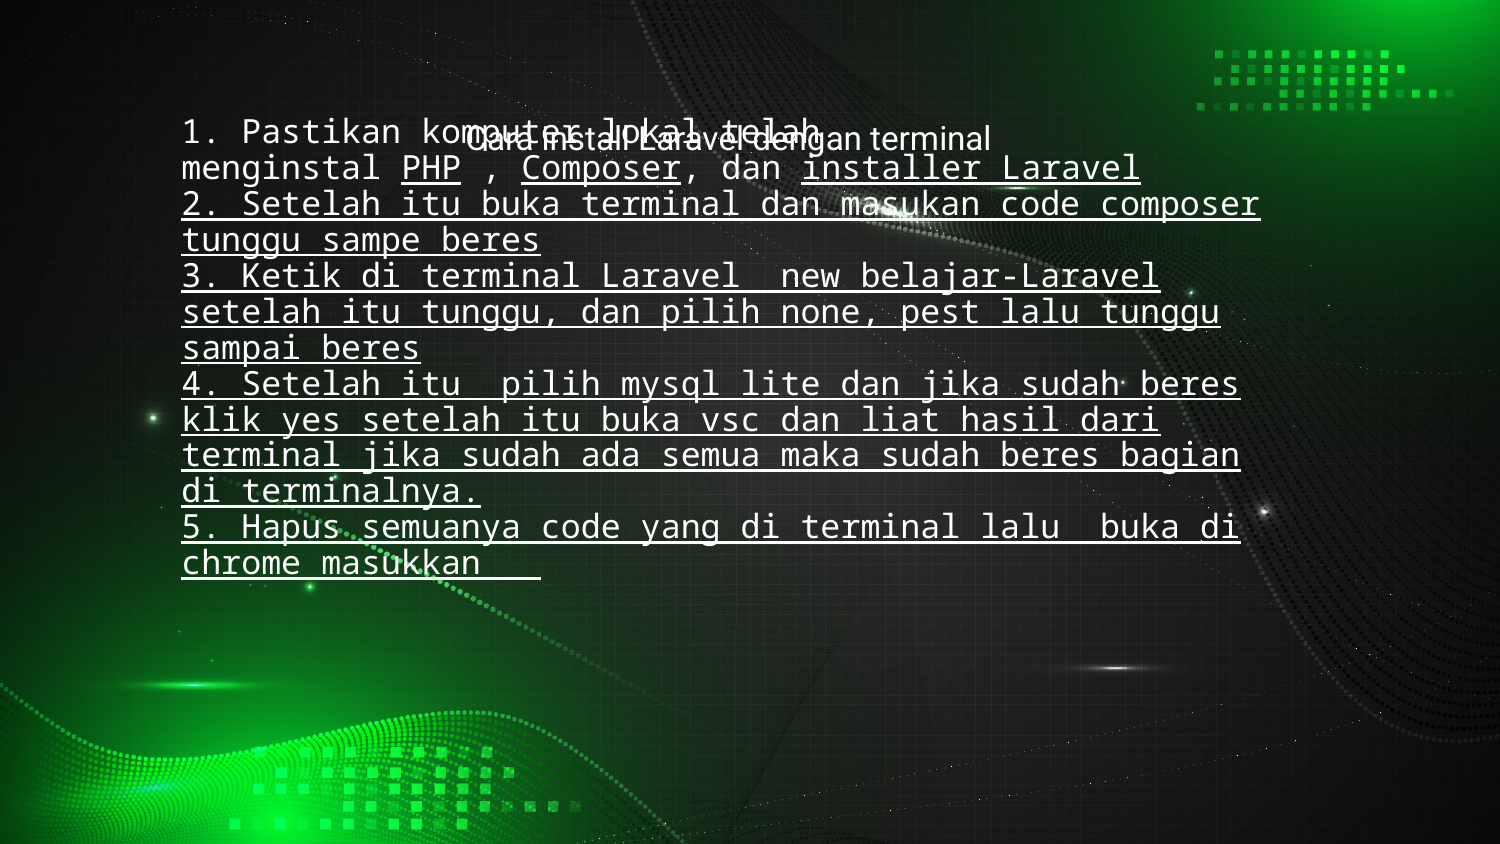

Cara install Laravel dengan terminal
# 1. Pastikan komputer lokal telah menginstal PHP , Composer, dan installer Laravel 2. Setelah itu buka terminal dan masukan code composer tunggu sampe beres 3. Ketik di terminal Laravel  new belajar-Laravel setelah itu tunggu, dan pilih none, pest lalu tunggu sampai beres 4. Setelah itu  pilih mysql lite dan jika sudah beres klik yes setelah itu buka vsc dan liat hasil dari terminal jika sudah ada semua maka sudah beres bagian di terminalnya. 5. Hapus semuanya code yang di terminal lalu  buka di chrome masukkan